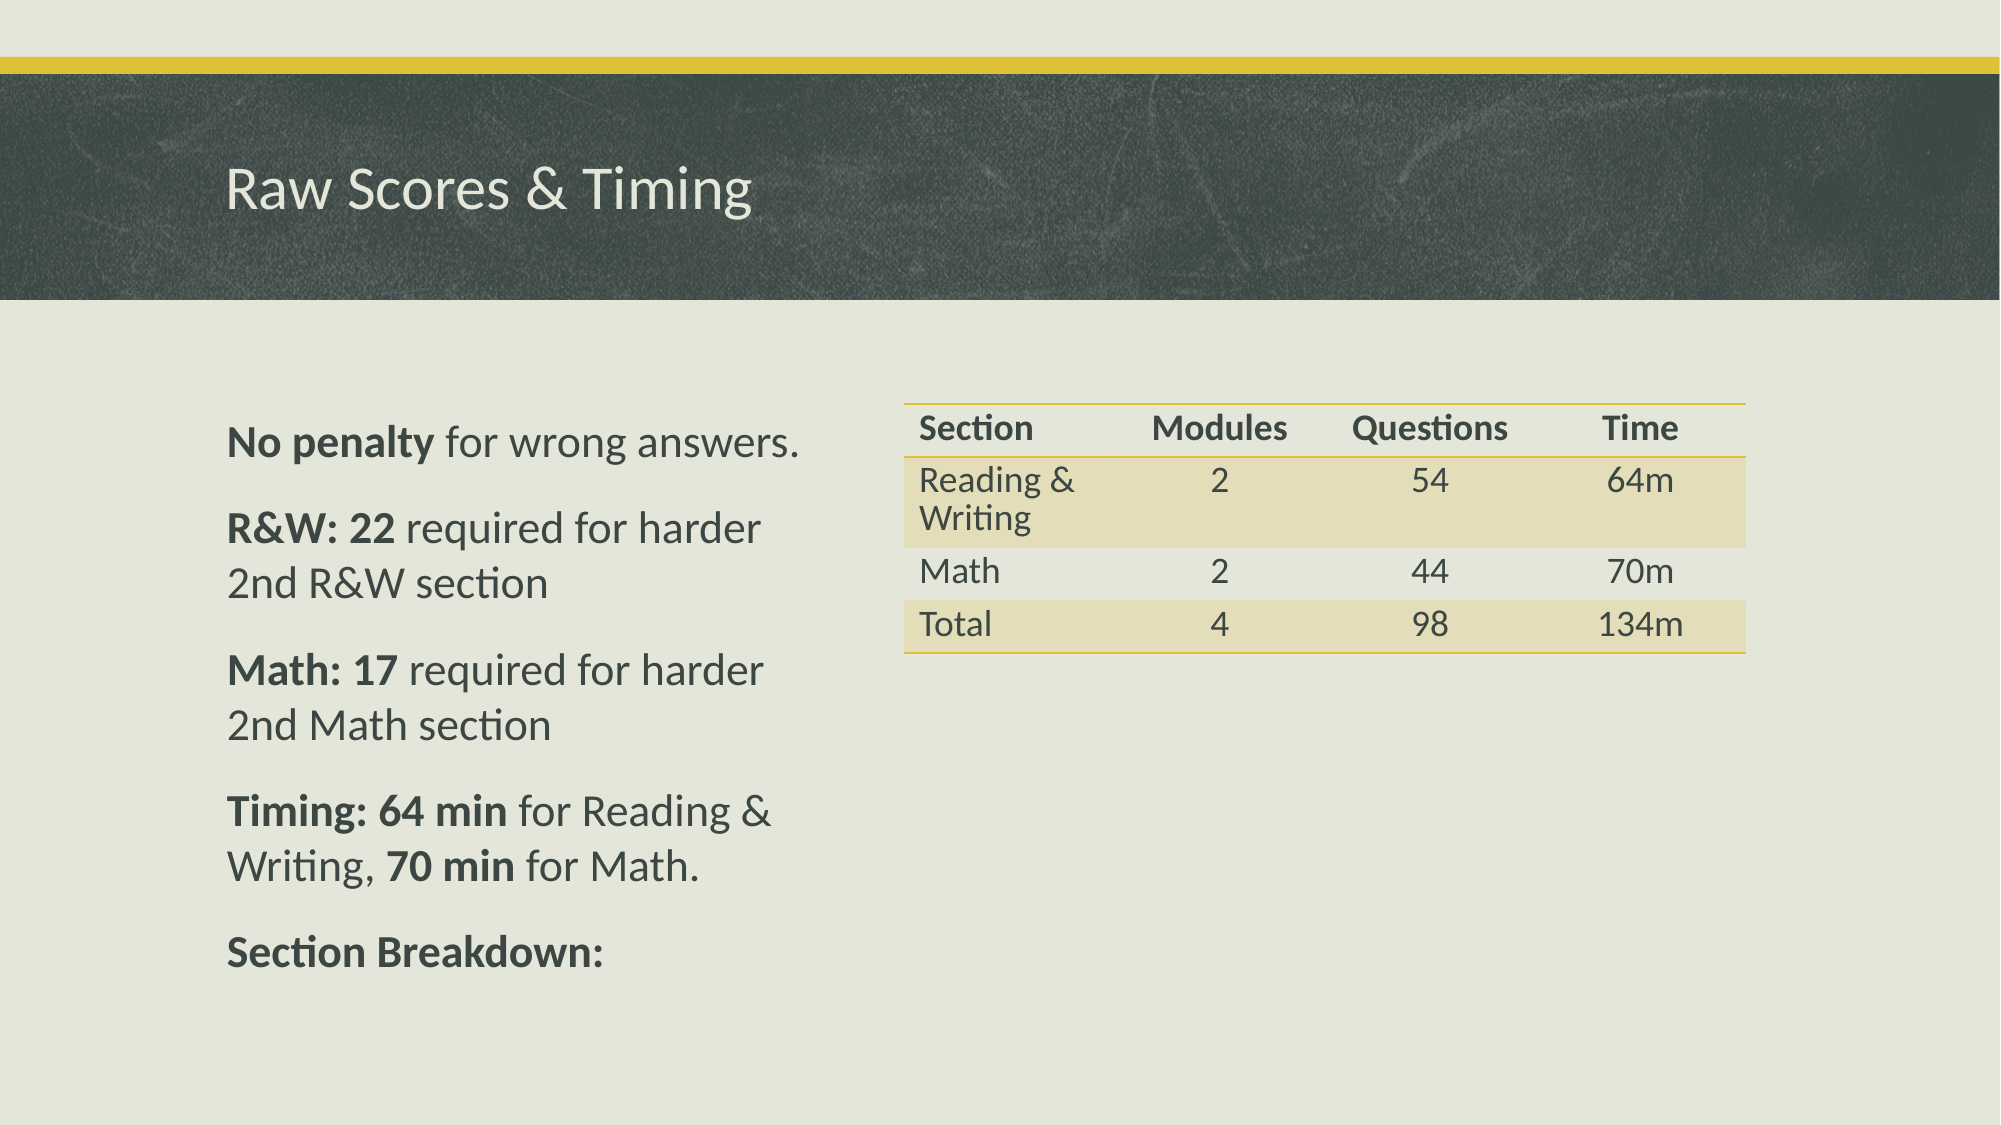

# Raw Scores & Timing
| Section | Modules | Questions | Time |
| --- | --- | --- | --- |
| Reading & Writing | 2 | 54 | 64m |
| Math | 2 | 44 | 70m |
| Total | 4 | 98 | 134m |
No penalty for wrong answers.
R&W: 22 required for harder 2nd R&W section
Math: 17 required for harder 2nd Math section
Timing: 64 min for Reading & Writing, 70 min for Math.
Section Breakdown: